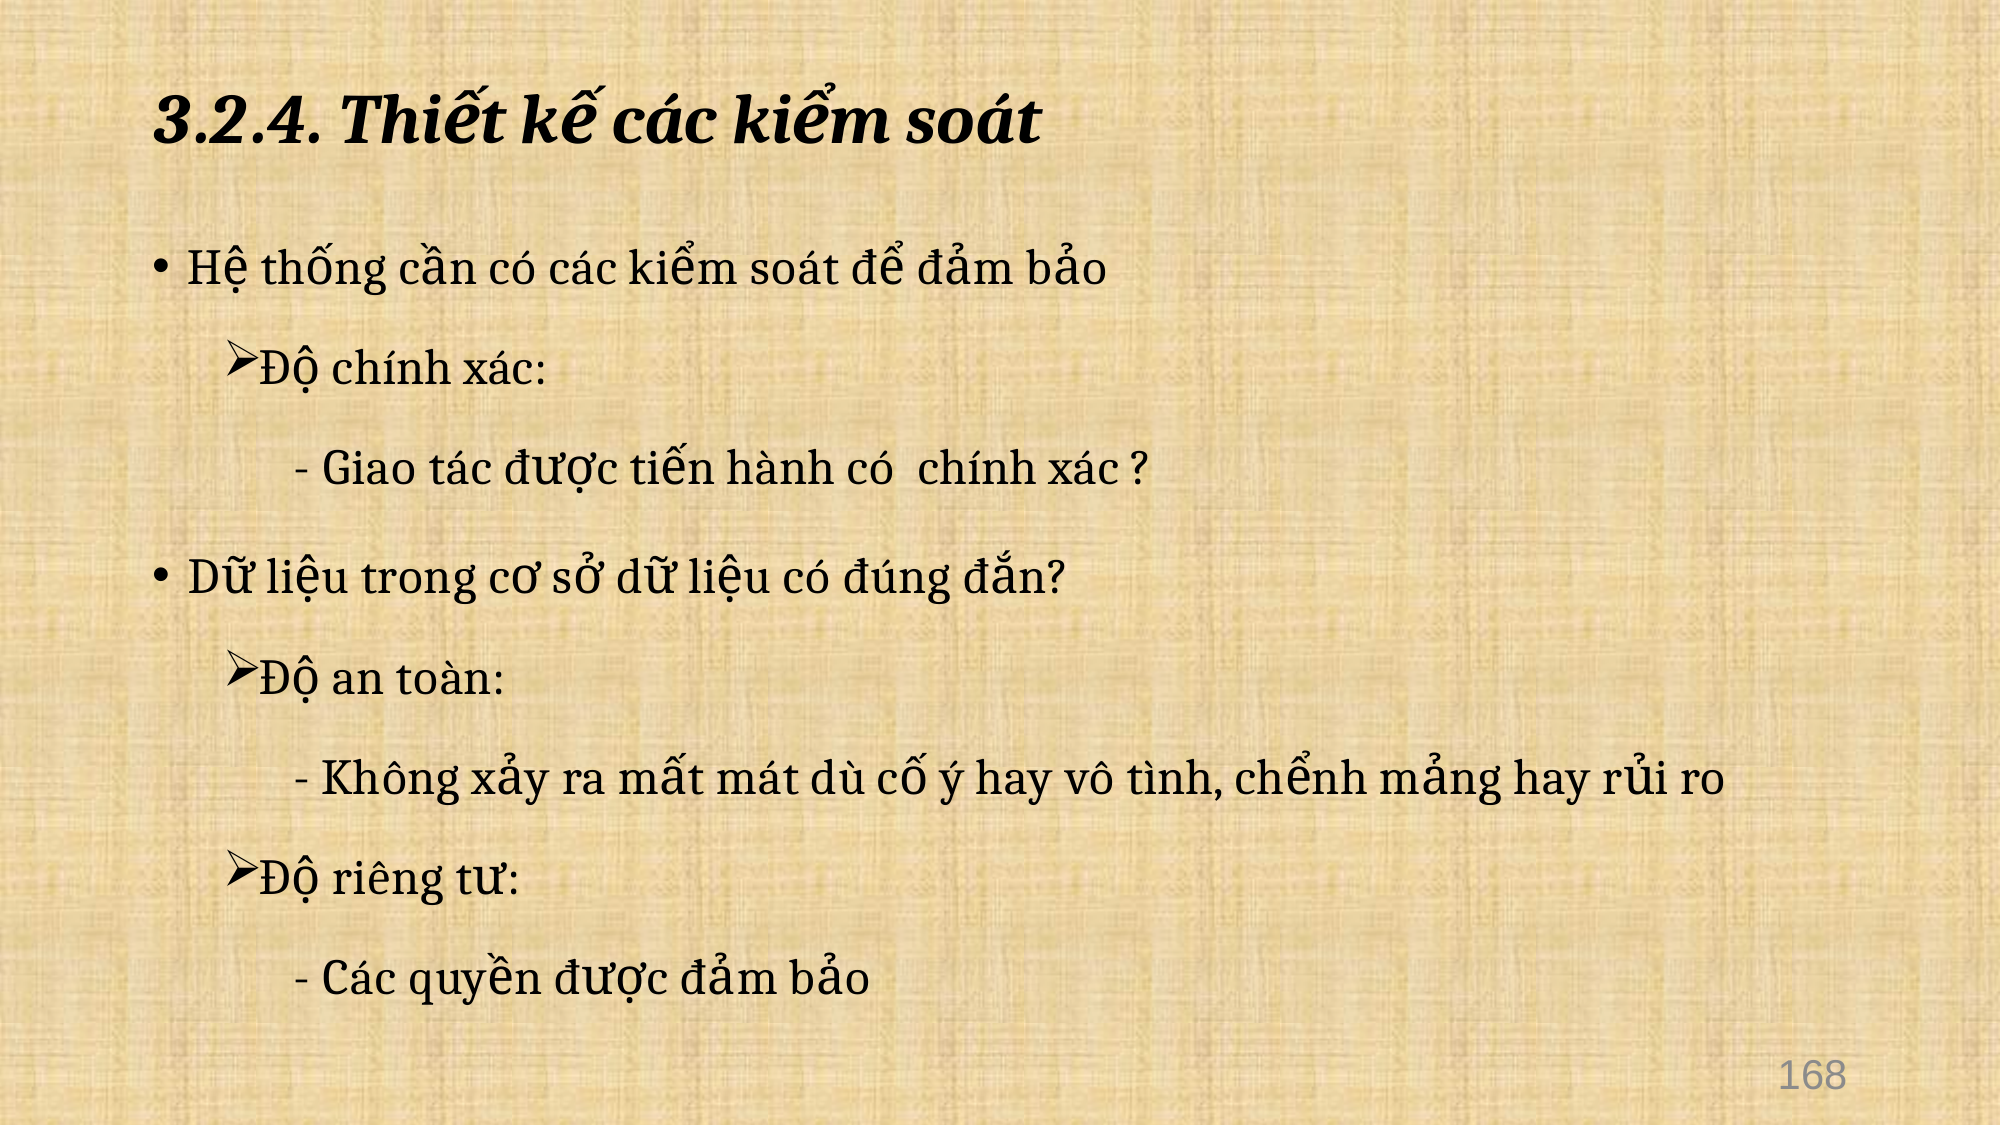

# 3.2.4. Thiết kế các kiểm soát
Hệ thống cần có các kiểm soát để đảm bảo
Độ chính xác:
- Giao tác được tiến hành có  chính xác ?
Dữ liệu trong cơ sở dữ liệu có đúng đắn?
Độ an toàn:
- Không xảy ra mất mát dù cố ý hay vô tình, chểnh mảng hay rủi ro
Độ riêng tư:
- Các quyền được đảm bảo
168